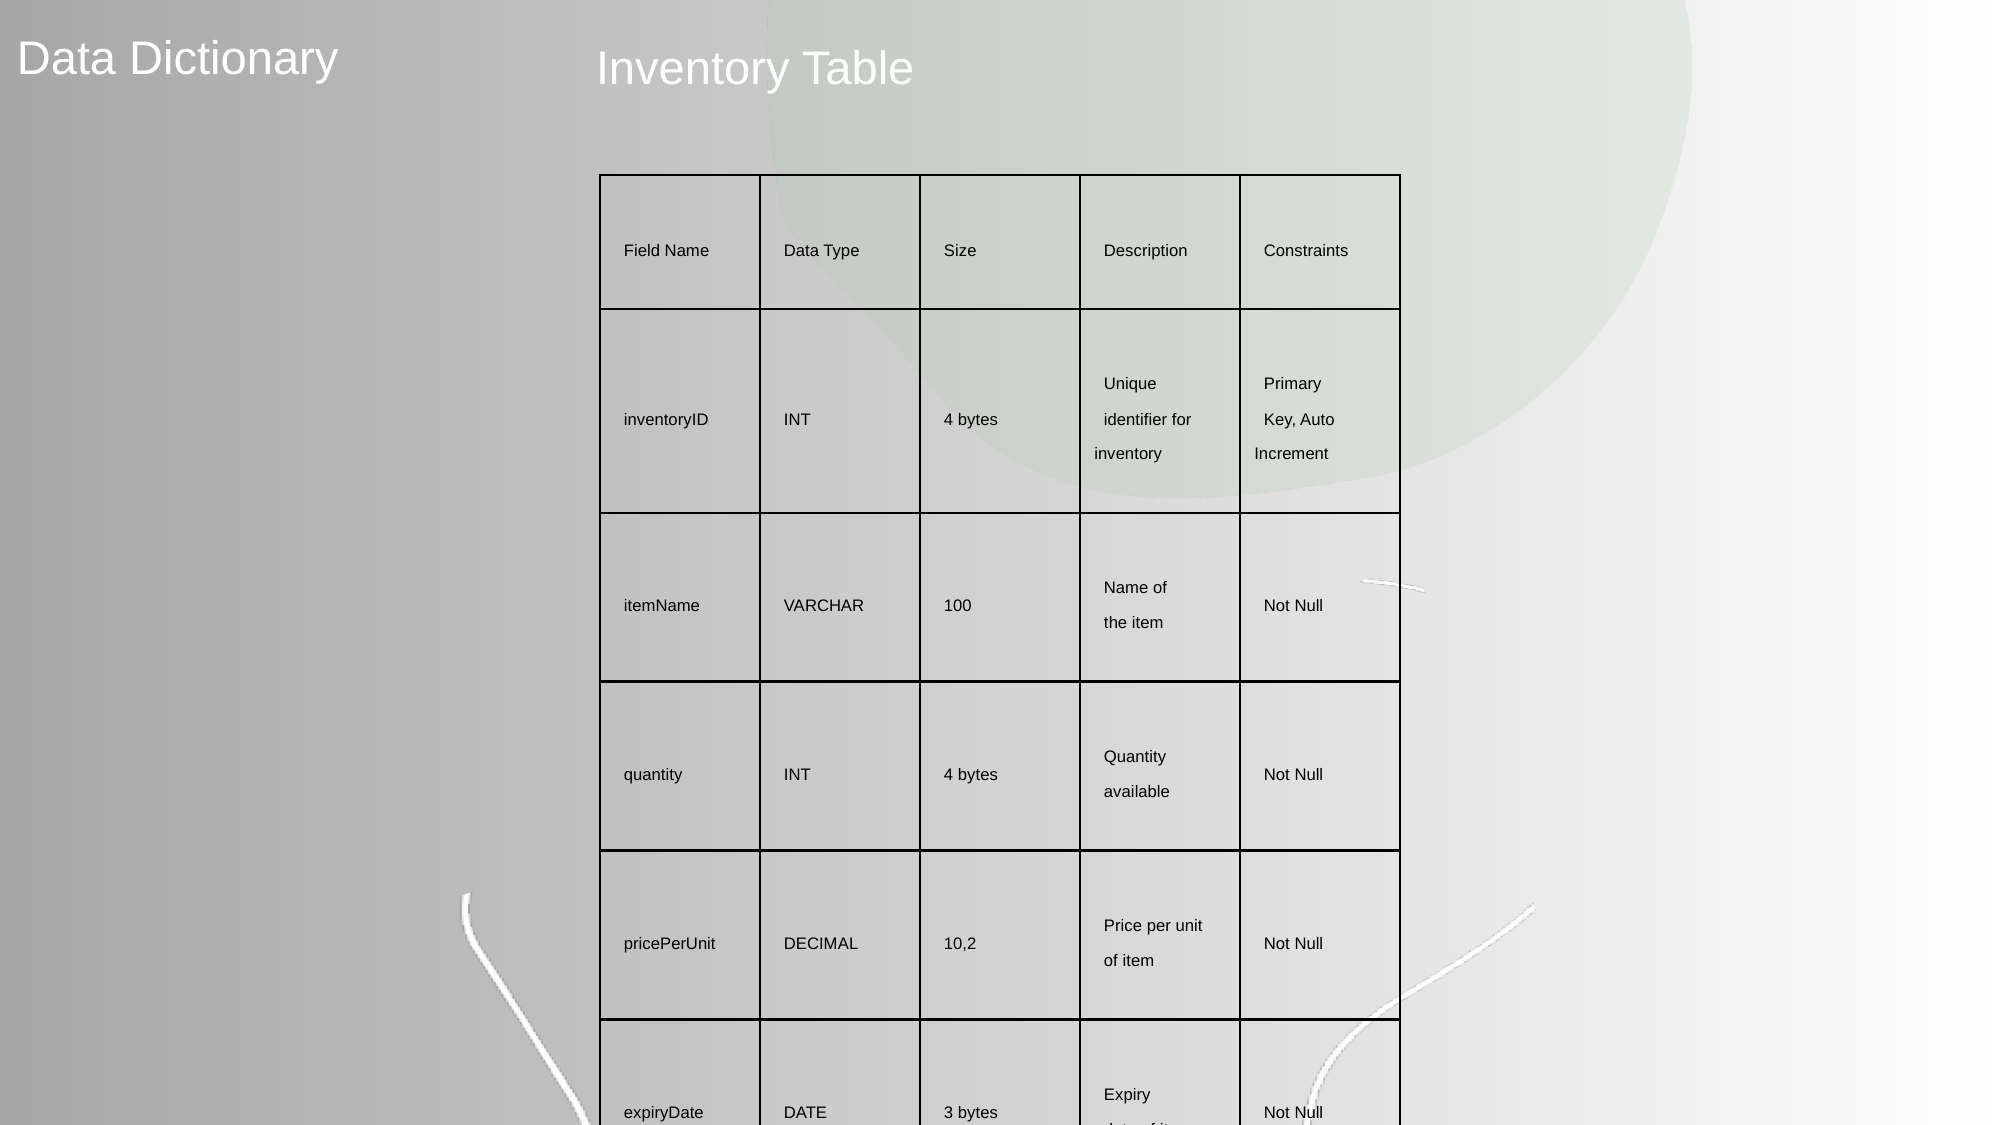

Data Dictionary
Inventory Table
| Field Name | Data Type | Size | Description | Constraints |
| --- | --- | --- | --- | --- |
| inventoryID | INT | 4 bytes | Unique identifier for inventory | Primary Key, Auto Increment |
| itemName | VARCHAR | 100 | Name of the item | Not Null |
| quantity | INT | 4 bytes | Quantity available | Not Null |
| pricePerUnit | DECIMAL | 10,2 | Price per unit of item | Not Null |
| expiryDate | DATE | 3 bytes | Expiry date of item | Not Null |